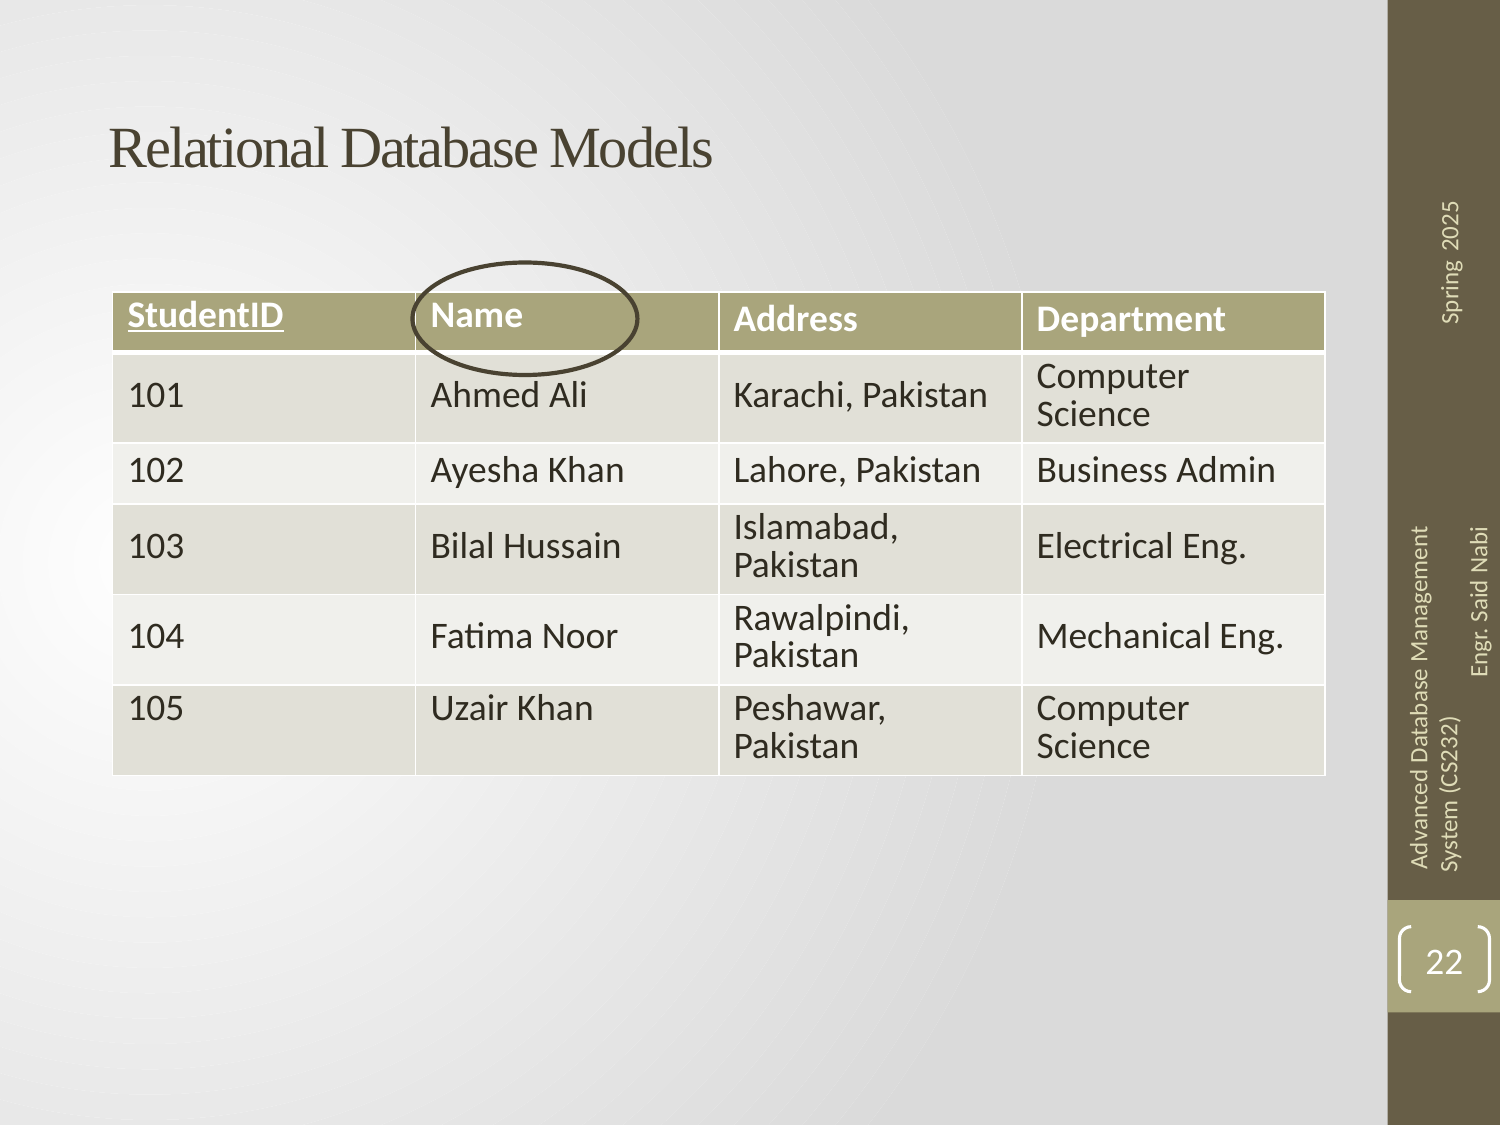

# Relational Database Models

| StudentID | Name | Address | Department |
| --- | --- | --- | --- |
| 101 | Ahmed Ali | Karachi, Pakistan | Computer Science |
| 102 | Ayesha Khan | Lahore, Pakistan | Business Admin |
| 103 | Bilal Hussain | Islamabad, Pakistan | Electrical Eng. |
| 104 | Fatima Noor | Rawalpindi, Pakistan | Mechanical Eng. |
| 105 | Uzair Khan | Peshawar, Pakistan | Computer Science |
22